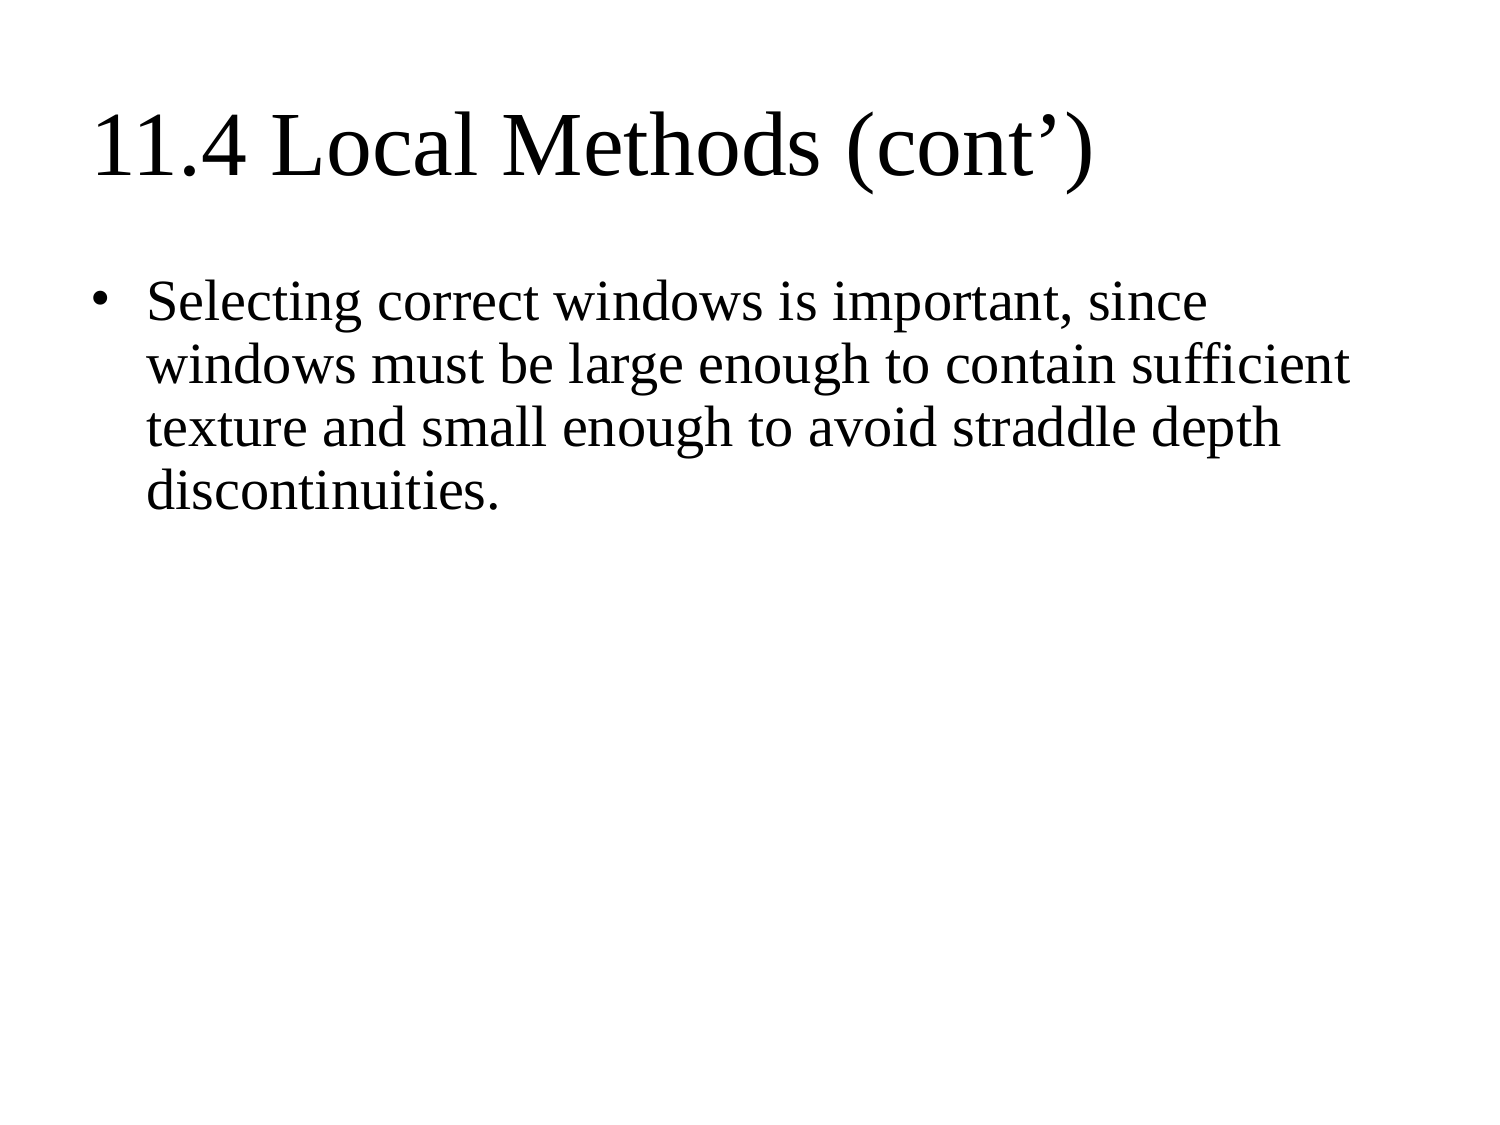

# 11.4 Local Methods (cont’)
Selecting correct windows is important, since windows must be large enough to contain sufficient texture and small enough to avoid straddle depth discontinuities.